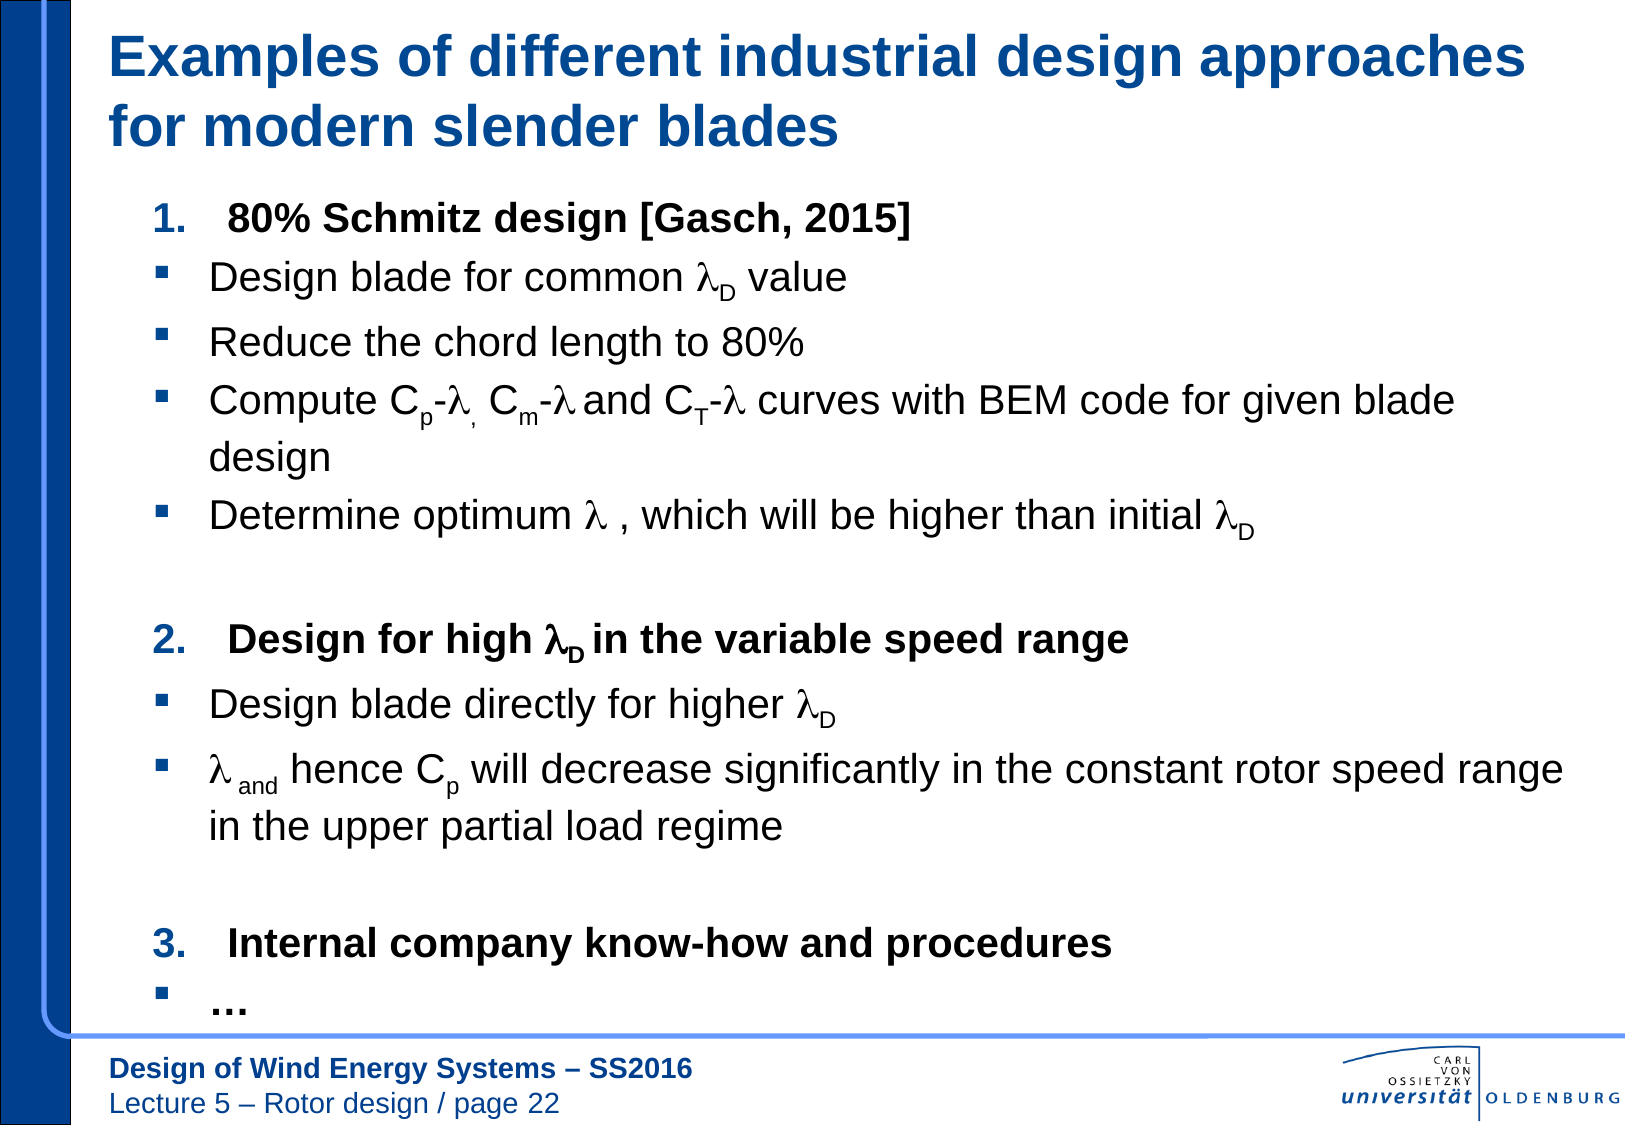

# Examples of different industrial design approaches for modern slender blades
80% Schmitz design [Gasch, 2015]
Design blade for common λD value
Reduce the chord length to 80%
Compute Cp-λ, Cm-λ and CT-λ curves with BEM code for given blade design
Determine optimum λ , which will be higher than initial λD

Design for high λD in the variable speed range
Design blade directly for higher λD
λ and hence Cp will decrease significantly in the constant rotor speed range in the upper partial load regime

Internal company know-how and procedures
…